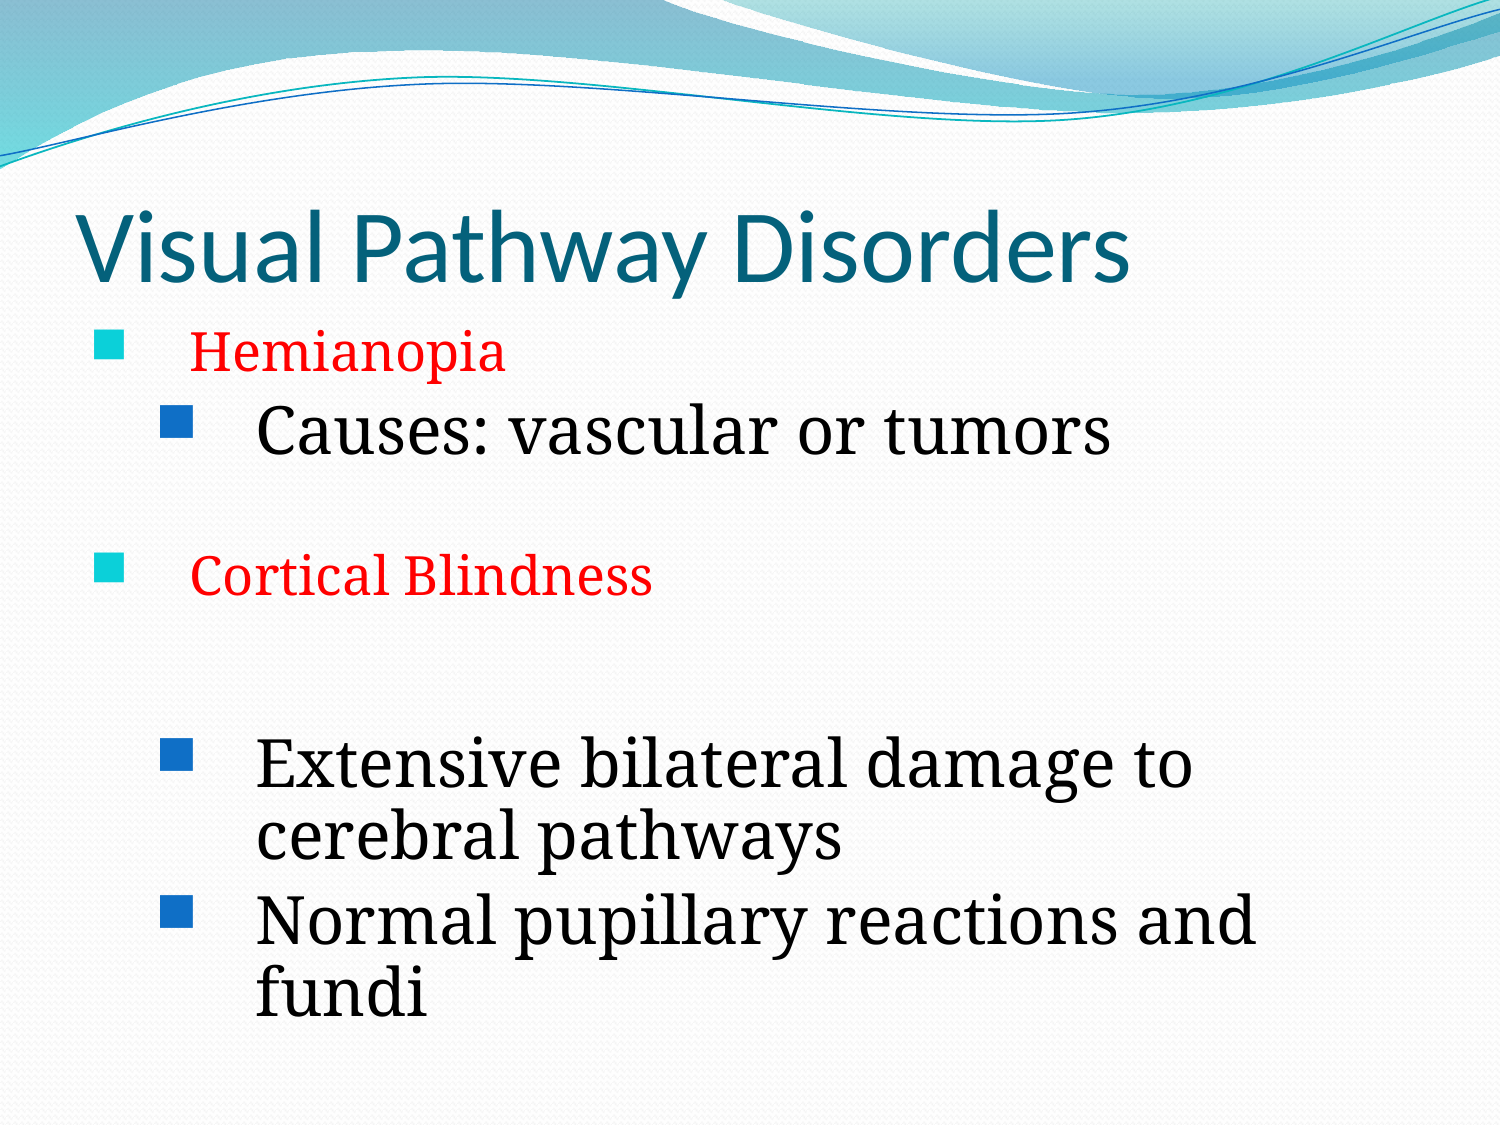

# Visual Pathway Disorders
Hemianopia
Causes: vascular or tumors

Cortical Blindness

Extensive bilateral damage to cerebral pathways
Normal pupillary reactions and fundi